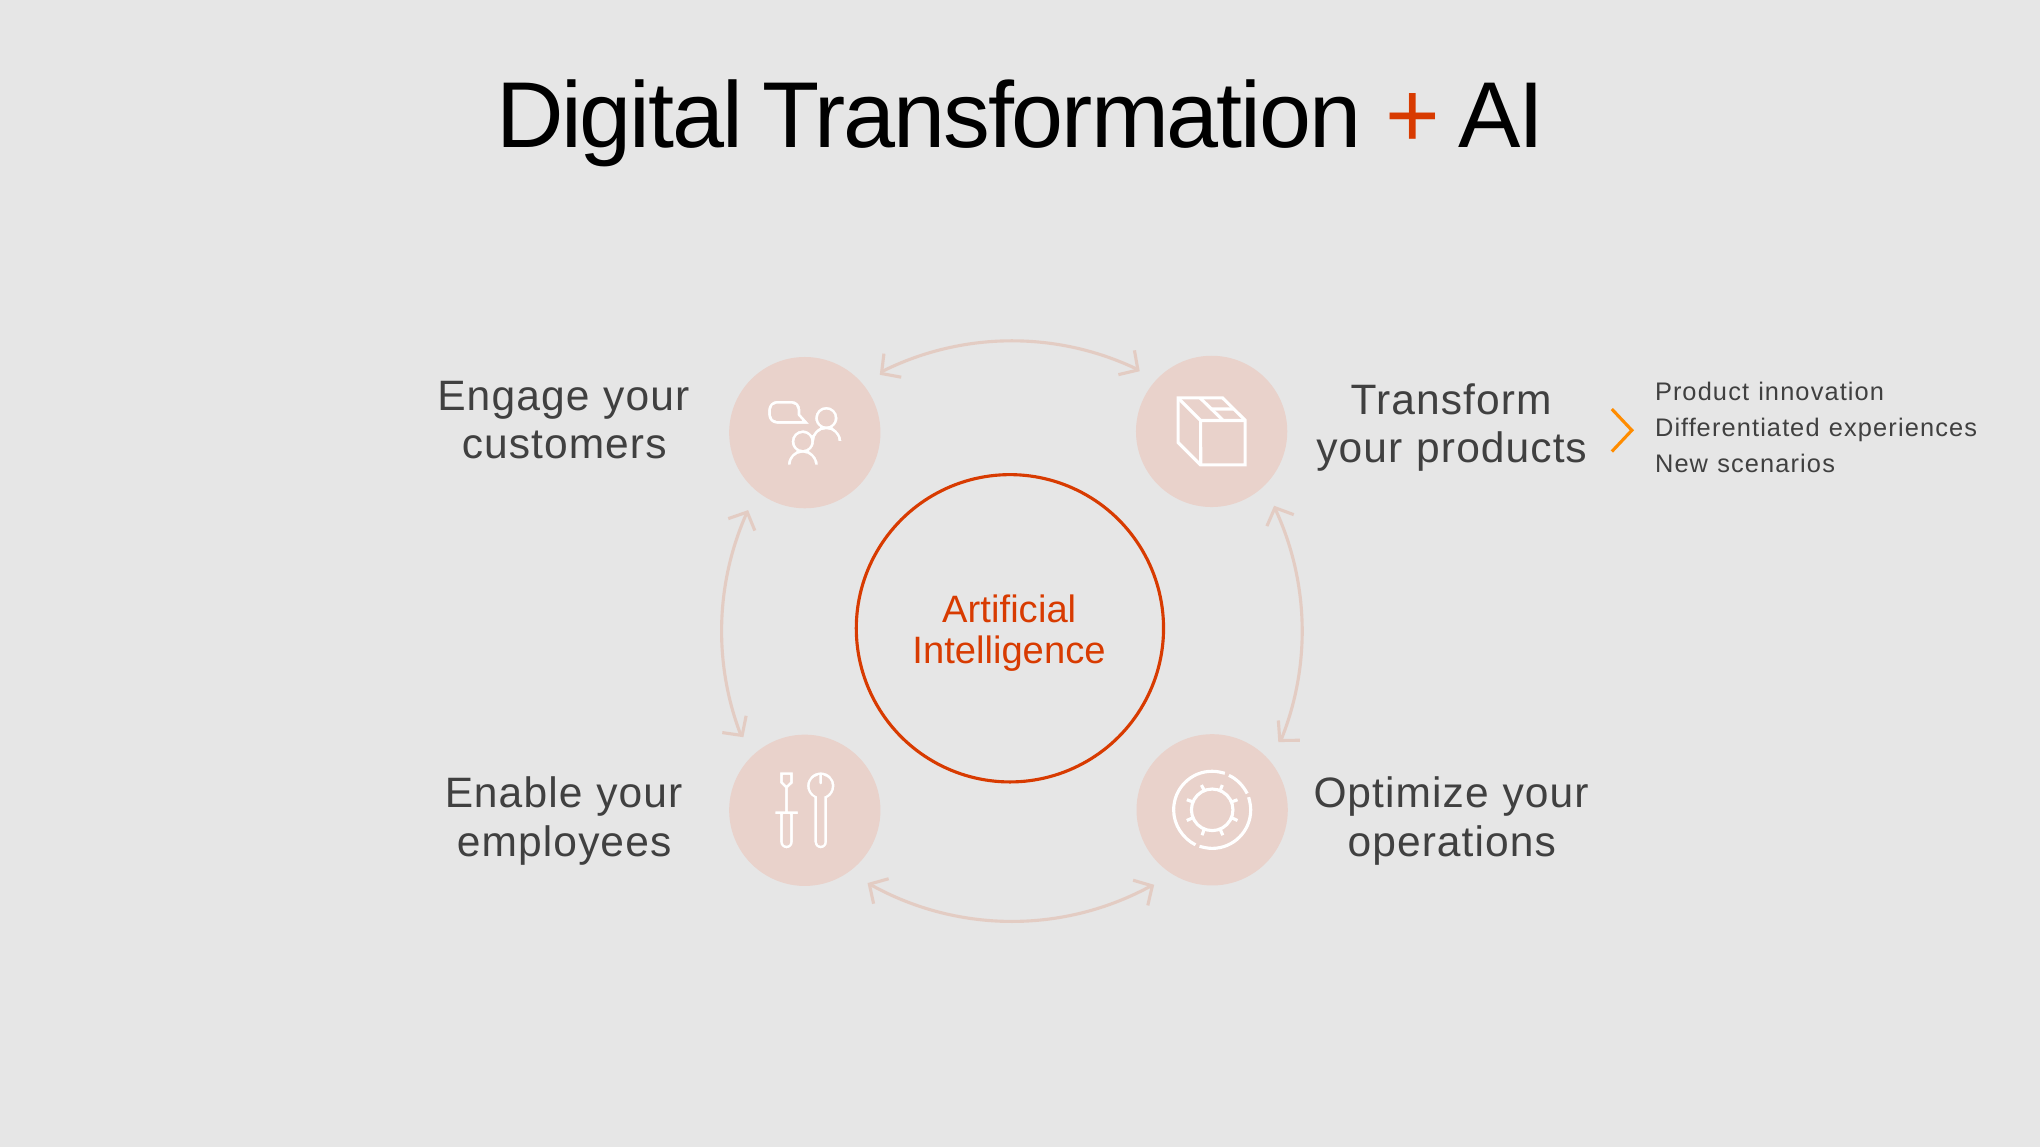

# Digital Transformation + AI

Engage your customers
Transform your products

Product innovation
Differentiated experiences
New scenarios

Artificial Intelligence

Enable your employees
Optimize your operations